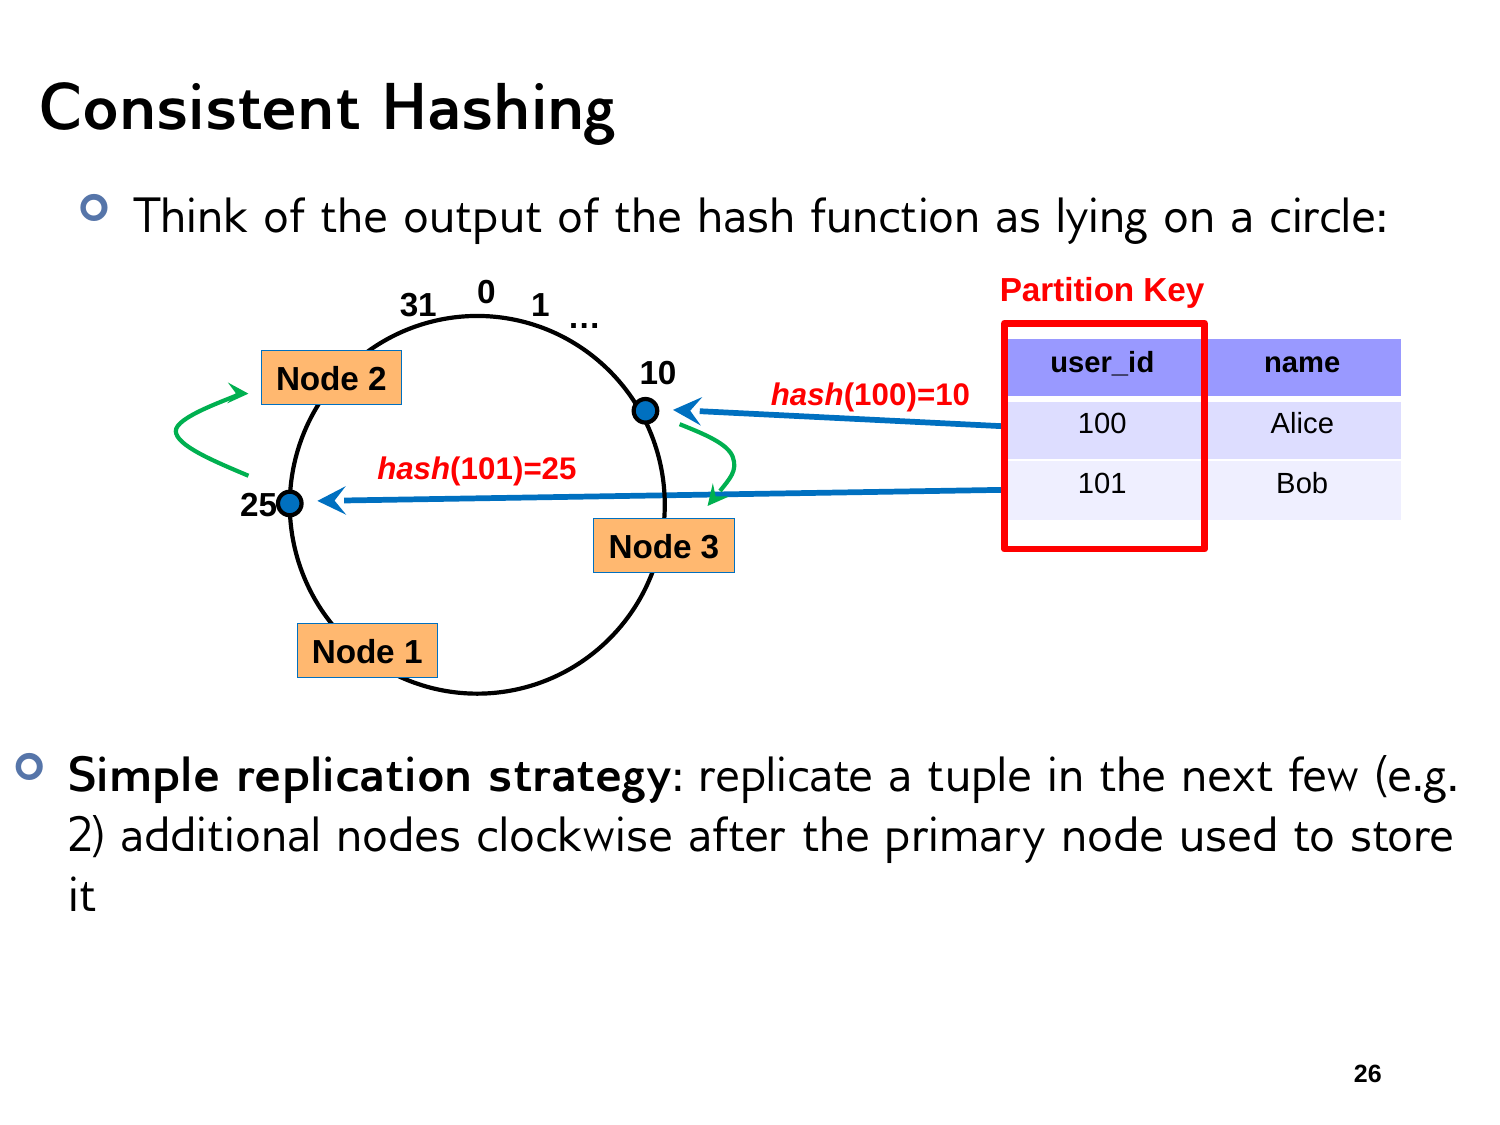

# Consistent Hashing
Think of the output of the hash function as lying on a circle:
Partition Key
0
31
1
…

| user\_id | name |
| --- | --- |
| 100 | Alice |
| 101 | Bob |
10
Node 2
hash(100)=10

hash(101)=25
25

Node 3
Node 1
Simple replication strategy: replicate a tuple in the next few (e.g. 2) additional nodes clockwise after the primary node used to store it

26